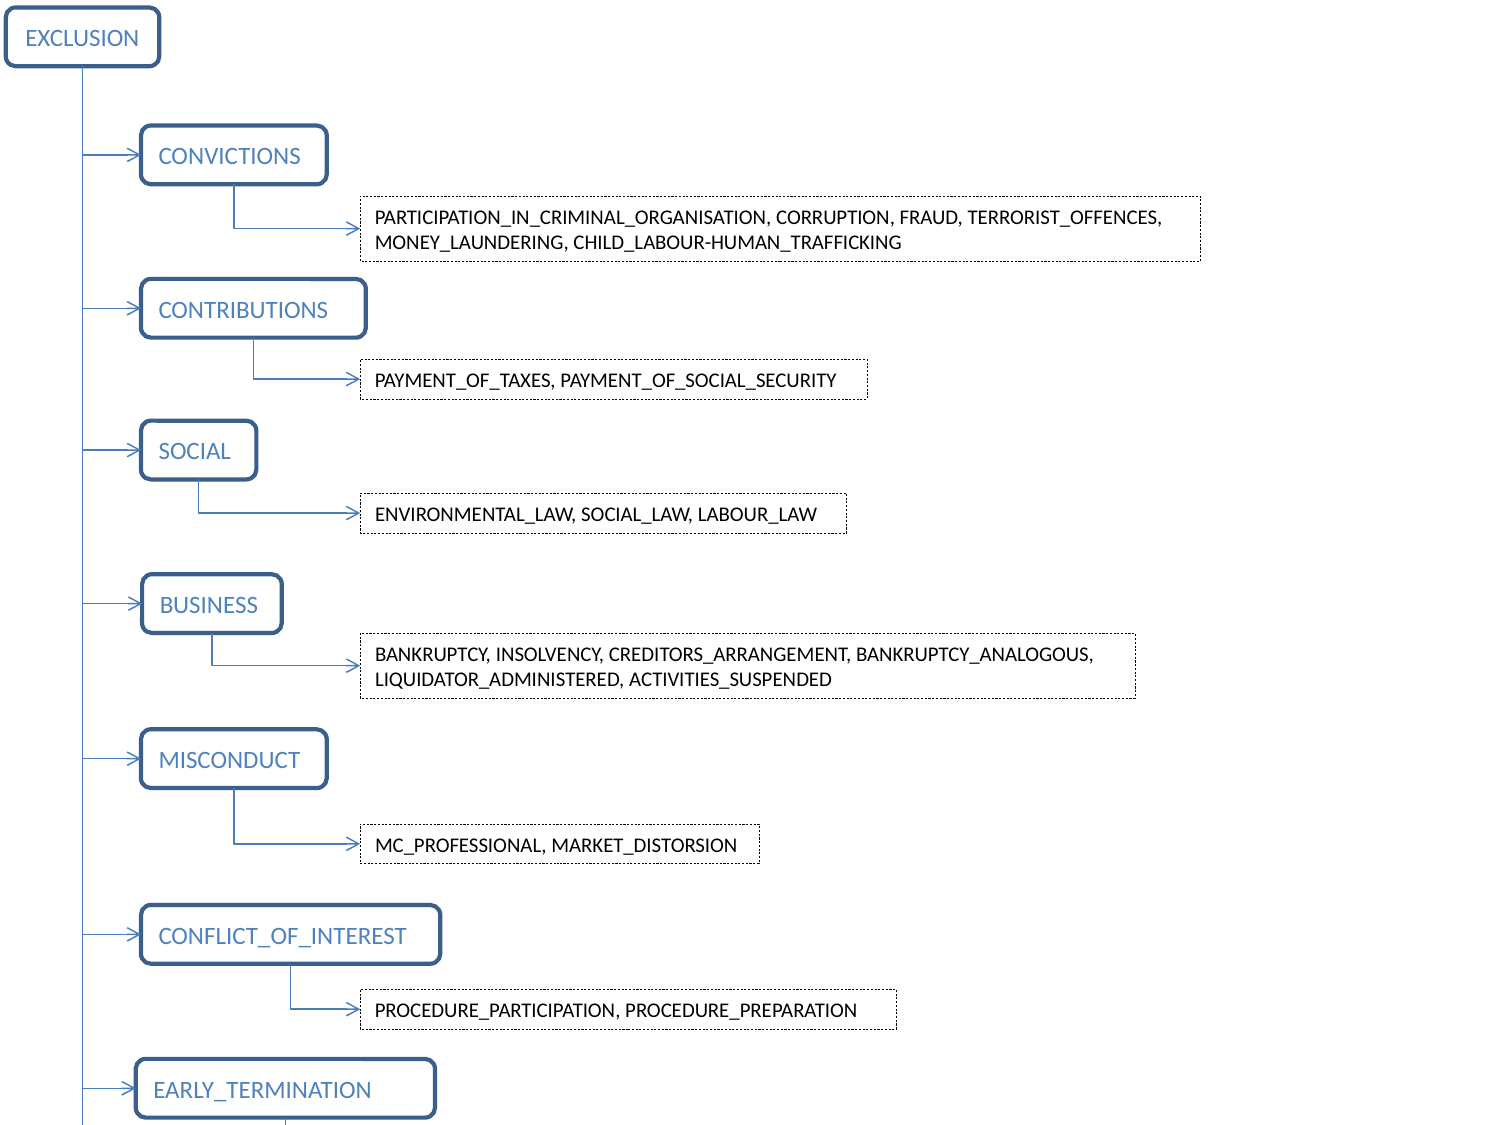

EXCLUSION
CONVICTIONS
PARTICIPATION_IN_CRIMINAL_ORGANISATION, CORRUPTION, FRAUD, TERRORIST_OFFENCES,
MONEY_LAUNDERING, CHILD_LABOUR-HUMAN_TRAFFICKING
CONTRIBUTIONS
PAYMENT_OF_TAXES, PAYMENT_OF_SOCIAL_SECURITY
SOCIAL
ENVIRONMENTAL_LAW, SOCIAL_LAW, LABOUR_LAW
BUSINESS
BANKRUPTCY, INSOLVENCY, CREDITORS_ARRANGEMENT, BANKRUPTCY_ANALOGOUS,
LIQUIDATOR_ADMINISTERED, ACTIVITIES_SUSPENDED
MISCONDUCT
MC_PROFESSIONAL, MARKET_DISTORSION
CONFLICT_OF_INTEREST
PROCEDURE_PARTICIPATION, PROCEDURE_PREPARATION
EARLY_TERMINATION
EARLY_TERMINATION, MISINTERPRETATION
NATIONAL
OTHER